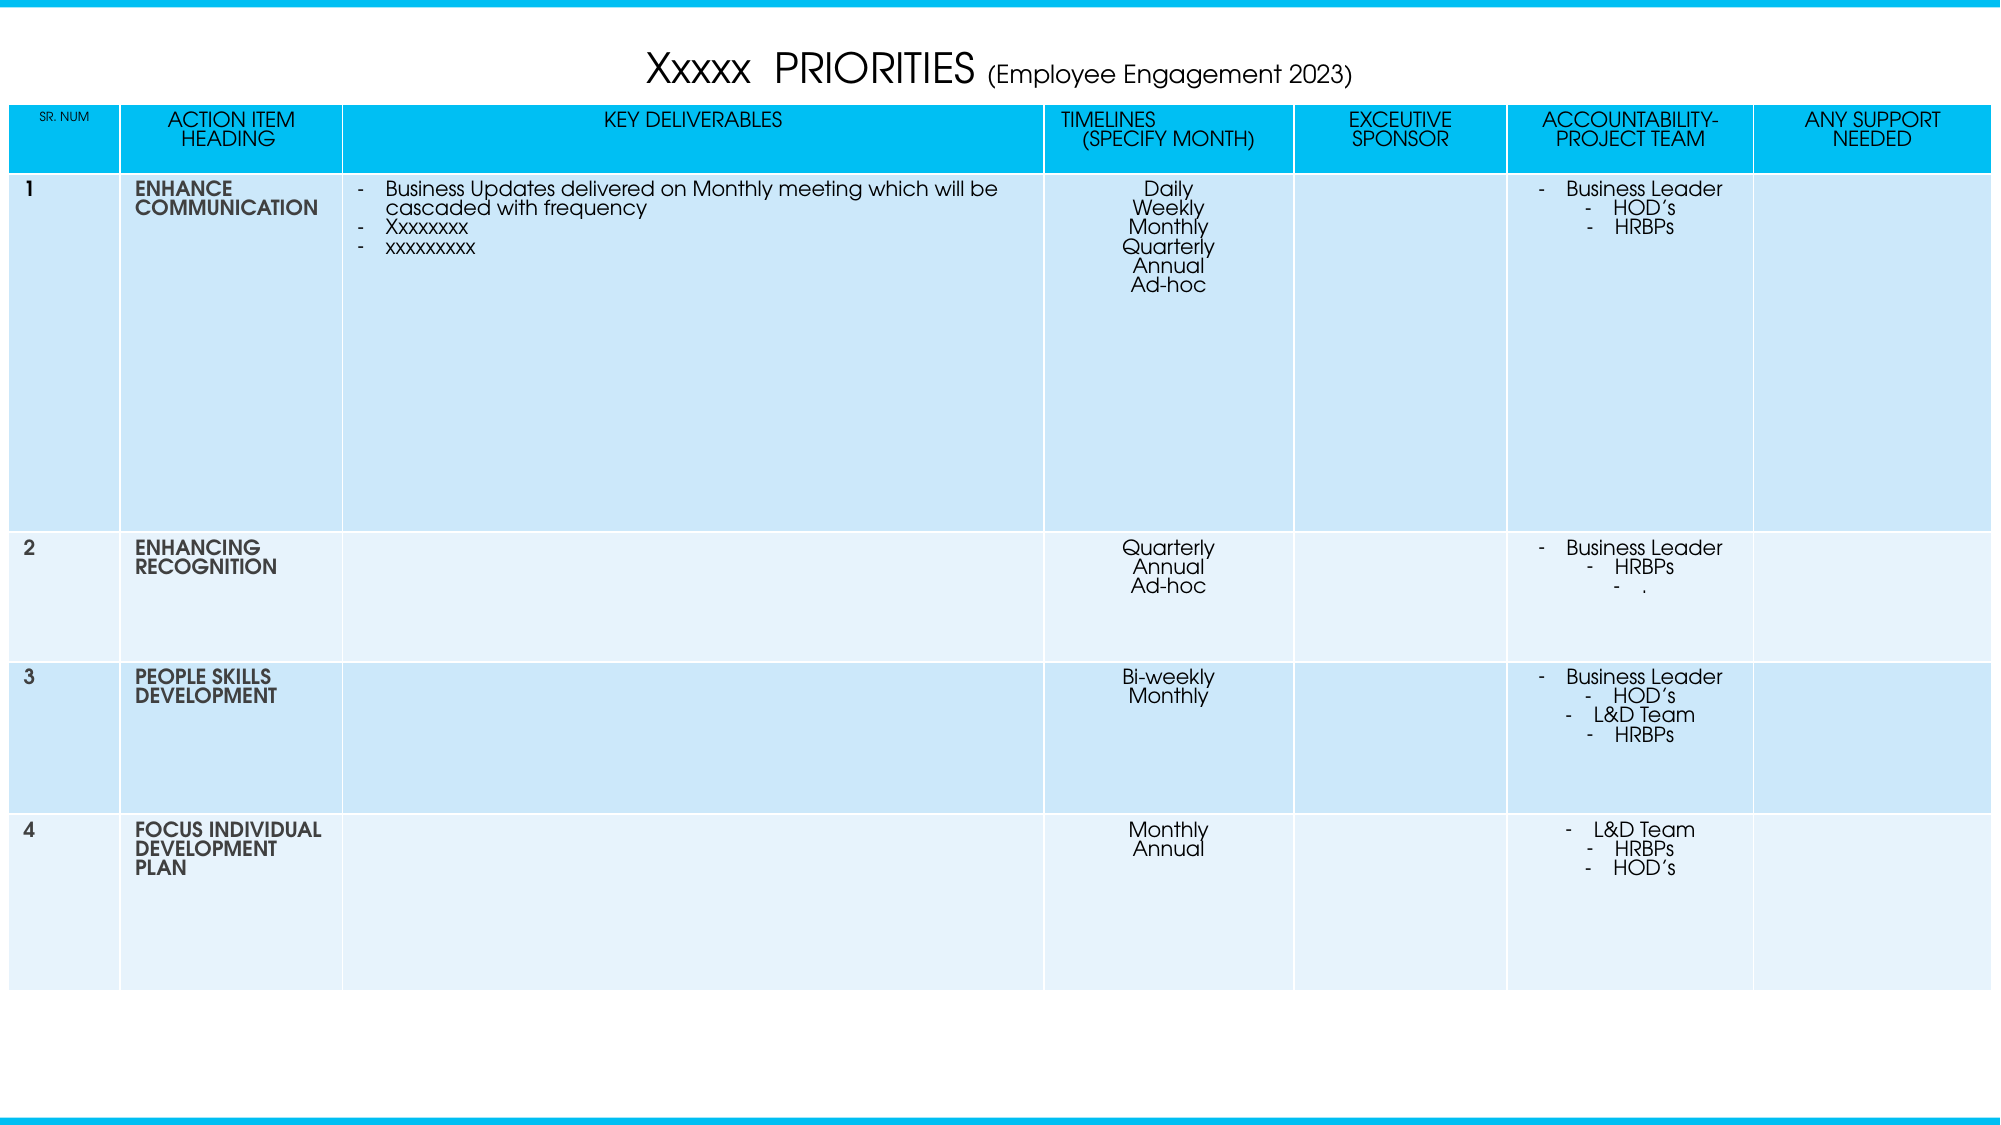

Xxxxx  PRIORITIES (Employee Engagement 2023)
| SR. NUM | ACTION ITEM HEADING | KEY DELIVERABLES | TIMELINES (SPECIFY MONTH) | EXCEUTIVE SPONSOR | ACCOUNTABILITY- PROJECT TEAM | ANY SUPPORT NEEDED |
| --- | --- | --- | --- | --- | --- | --- |
| 1 | ENHANCE COMMUNICATION | Business Updates delivered on Monthly meeting which will be cascaded with frequency Xxxxxxxx xxxxxxxxx | Daily Weekly Monthly Quarterly Annual Ad-hoc |  | Business Leader HOD’s HRBPs |  |
| 2 | ENHANCING RECOGNITION |  | Quarterly Annual Ad-hoc |  | Business Leader HRBPs . |  |
| 3 | PEOPLE SKILLS DEVELOPMENT |  | Bi-weekly Monthly |  | Business Leader HOD’s L&D Team HRBPs |  |
| 4 | FOCUS INDIVIDUAL DEVELOPMENT PLAN |  | Monthly Annual |  | L&D Team HRBPs HOD’s |  |